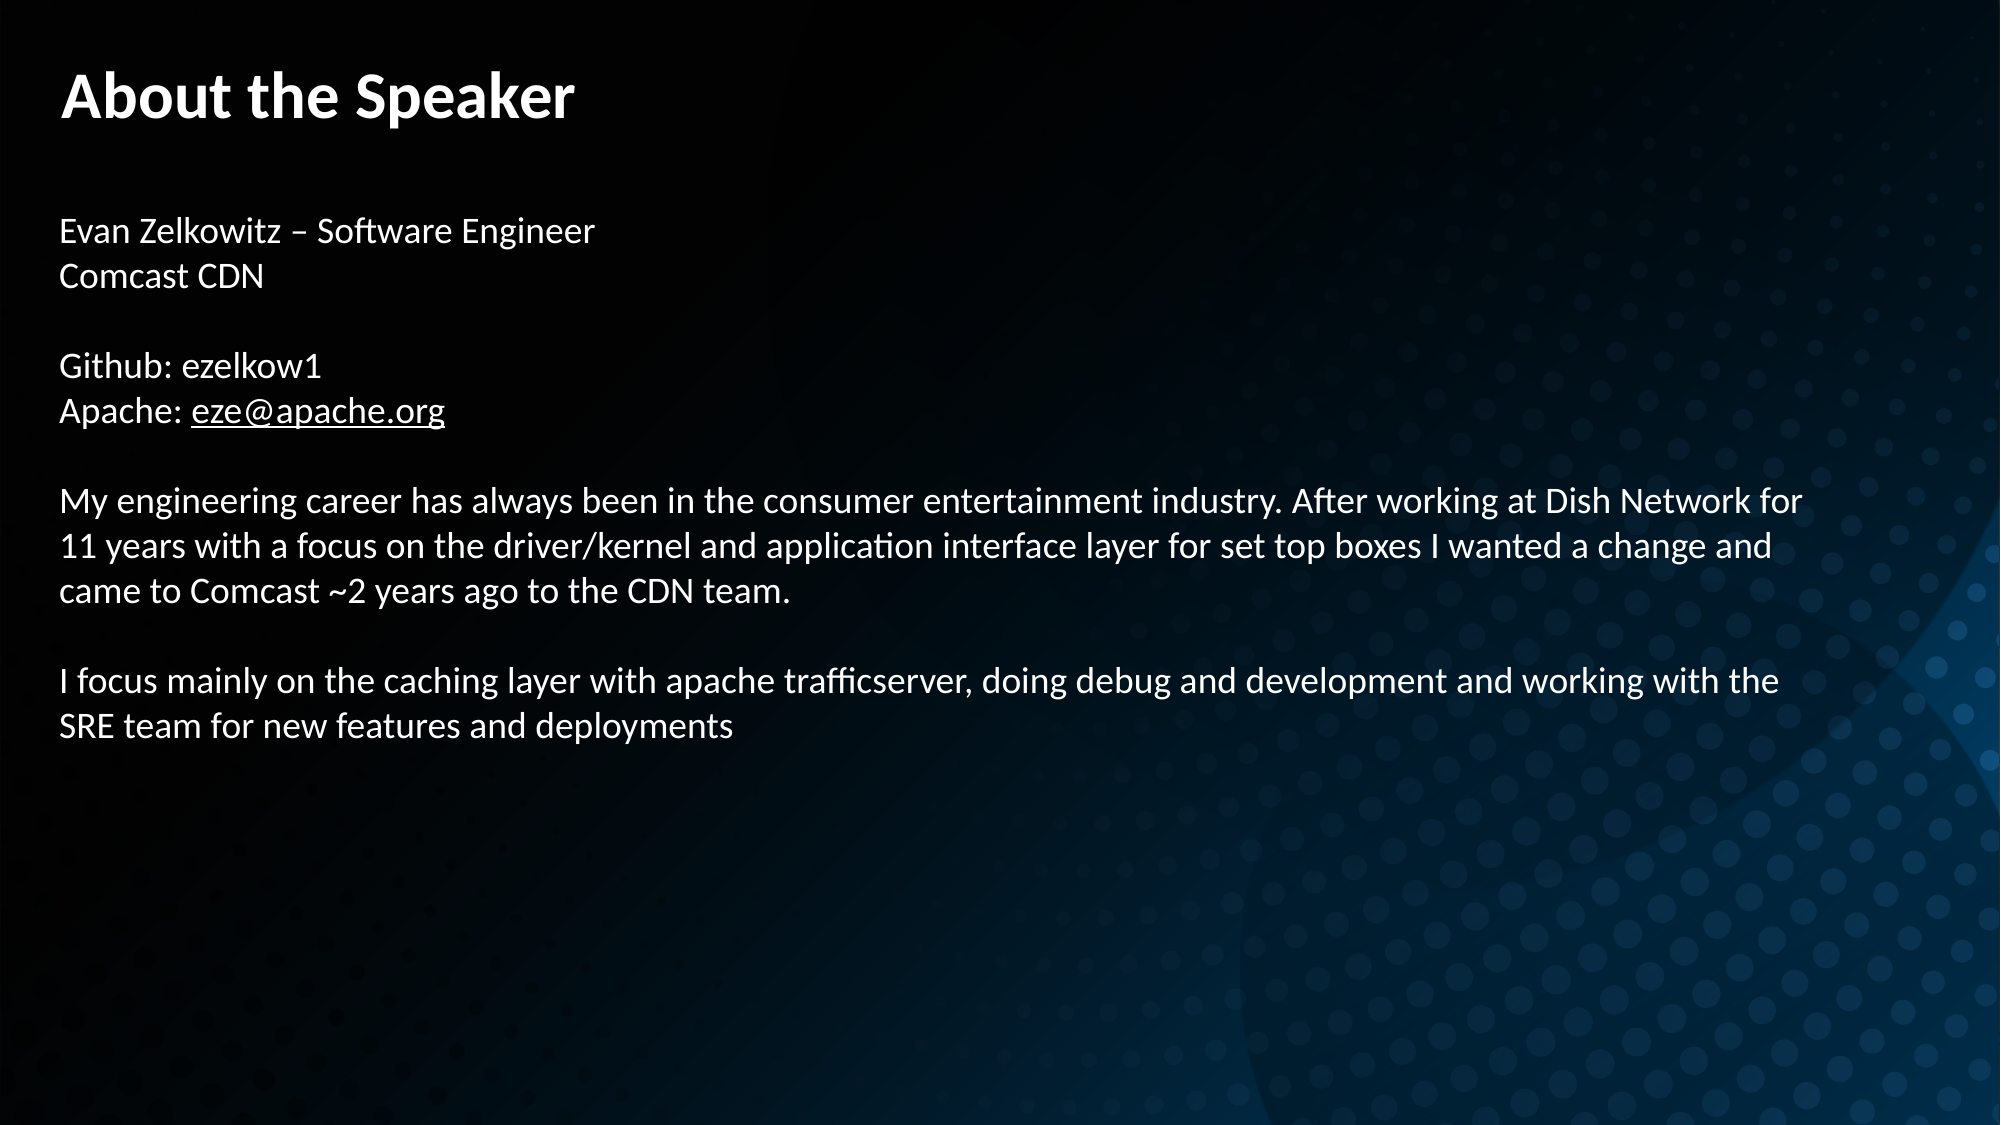

About the Speaker
Evan Zelkowitz – Software Engineer
Comcast CDN

Github: ezelkow1
Apache: eze@apache.org

My engineering career has always been in the consumer entertainment industry. After working at Dish Network for 11 years with a focus on the driver/kernel and application interface layer for set top boxes I wanted a change and came to Comcast ~2 years ago to the CDN team.

I focus mainly on the caching layer with apache trafficserver, doing debug and development and working with the SRE team for new features and deployments